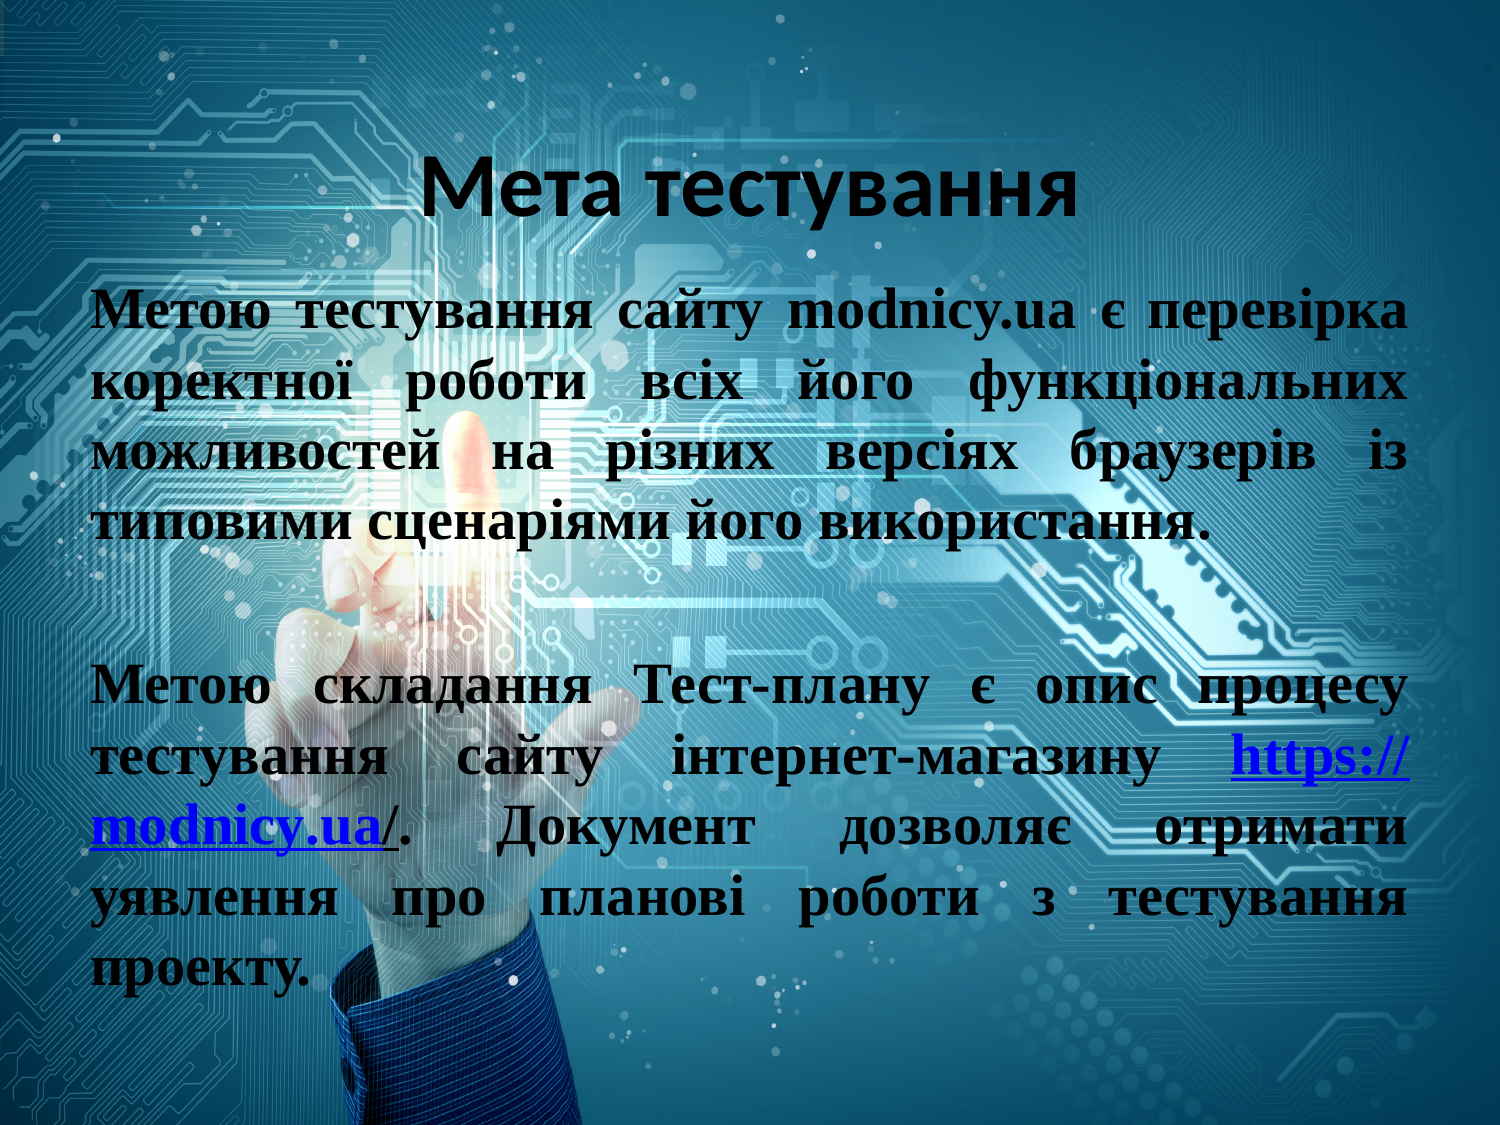

# Мета тестування
Метою тестування сайту modnicy.ua є перевірка коректної роботи всіх його функціональних можливостей на різних версіях браузерів із типовими сценаріями його використання.

Метою складання Тест-плану є опис процесу тестування сайту інтернет-магазину https://modnicy.ua/. Документ дозволяє отримати уявлення про планові роботи з тестування проекту.